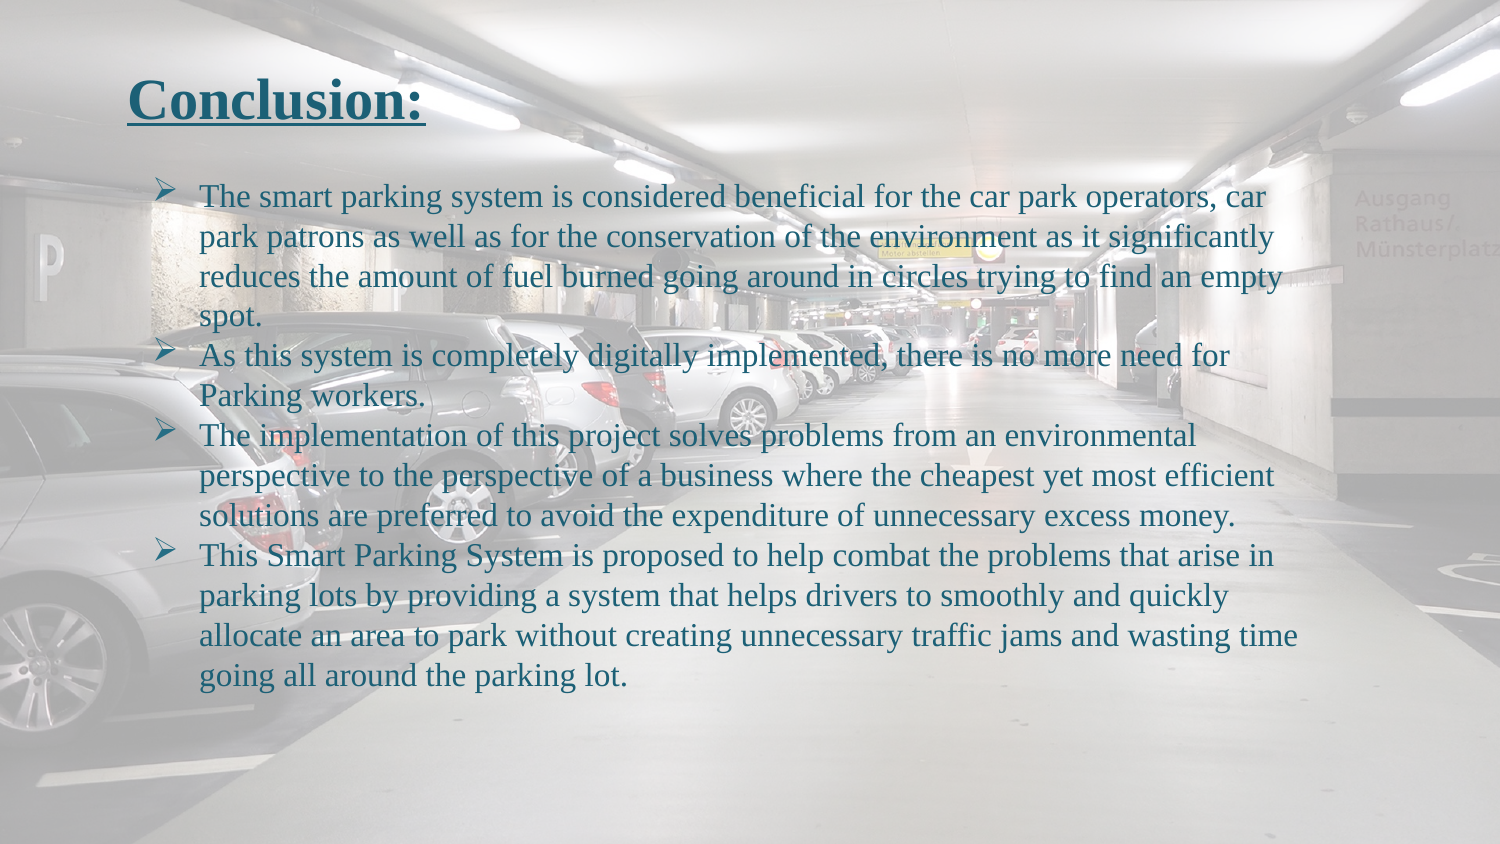

Conclusion:
The smart parking system is considered beneficial for the car park operators, car park patrons as well as for the conservation of the environment as it significantly reduces the amount of fuel burned going around in circles trying to find an empty spot.
As this system is completely digitally implemented, there is no more need for Parking workers.
The implementation of this project solves problems from an environmental perspective to the perspective of a business where the cheapest yet most efficient solutions are preferred to avoid the expenditure of unnecessary excess money.
This Smart Parking System is proposed to help combat the problems that arise in parking lots by providing a system that helps drivers to smoothly and quickly allocate an area to park without creating unnecessary traffic jams and wasting time going all around the parking lot.